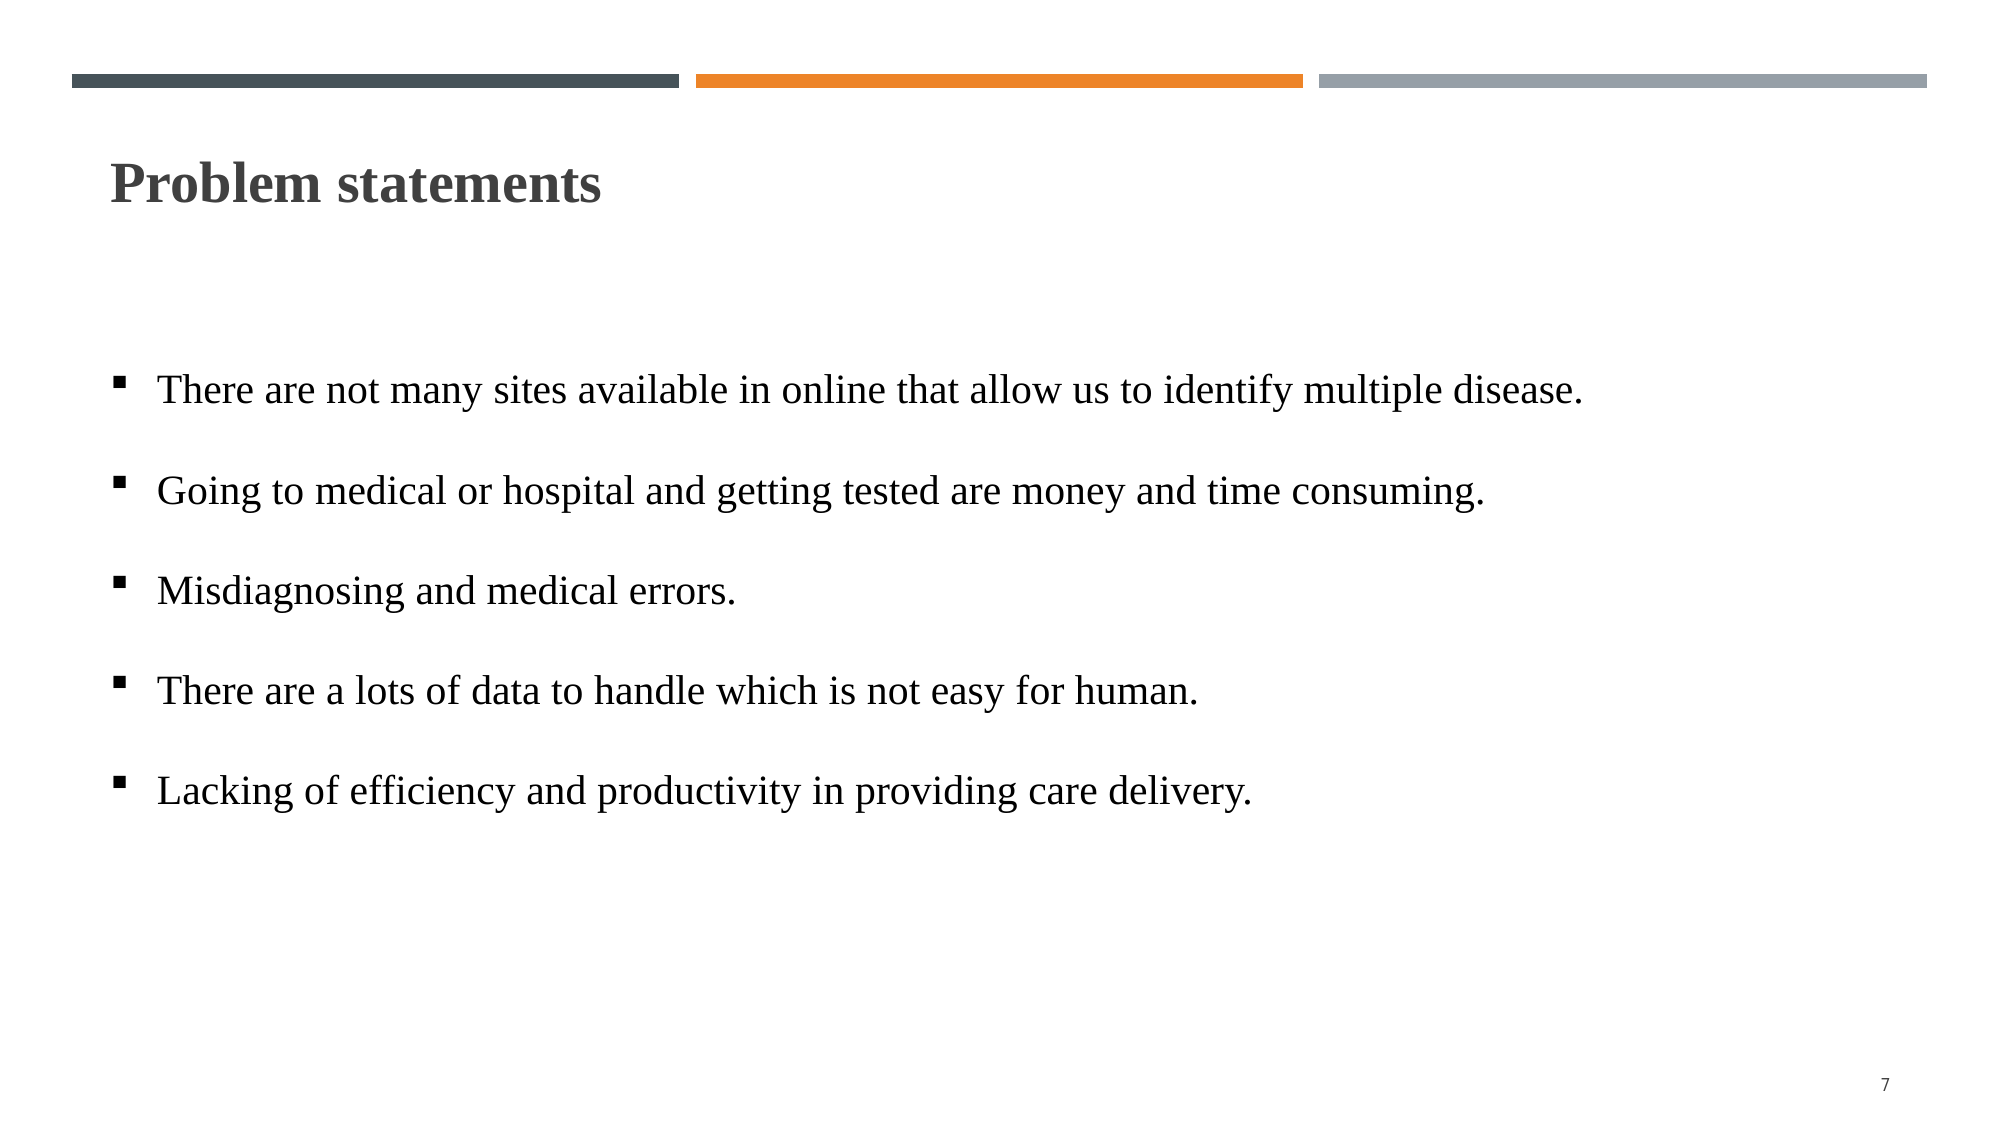

# Problem statements
There are not many sites available in online that allow us to identify multiple disease.
Going to medical or hospital and getting tested are money and time consuming.
Misdiagnosing and medical errors.
There are a lots of data to handle which is not easy for human.
Lacking of efficiency and productivity in providing care delivery.
7